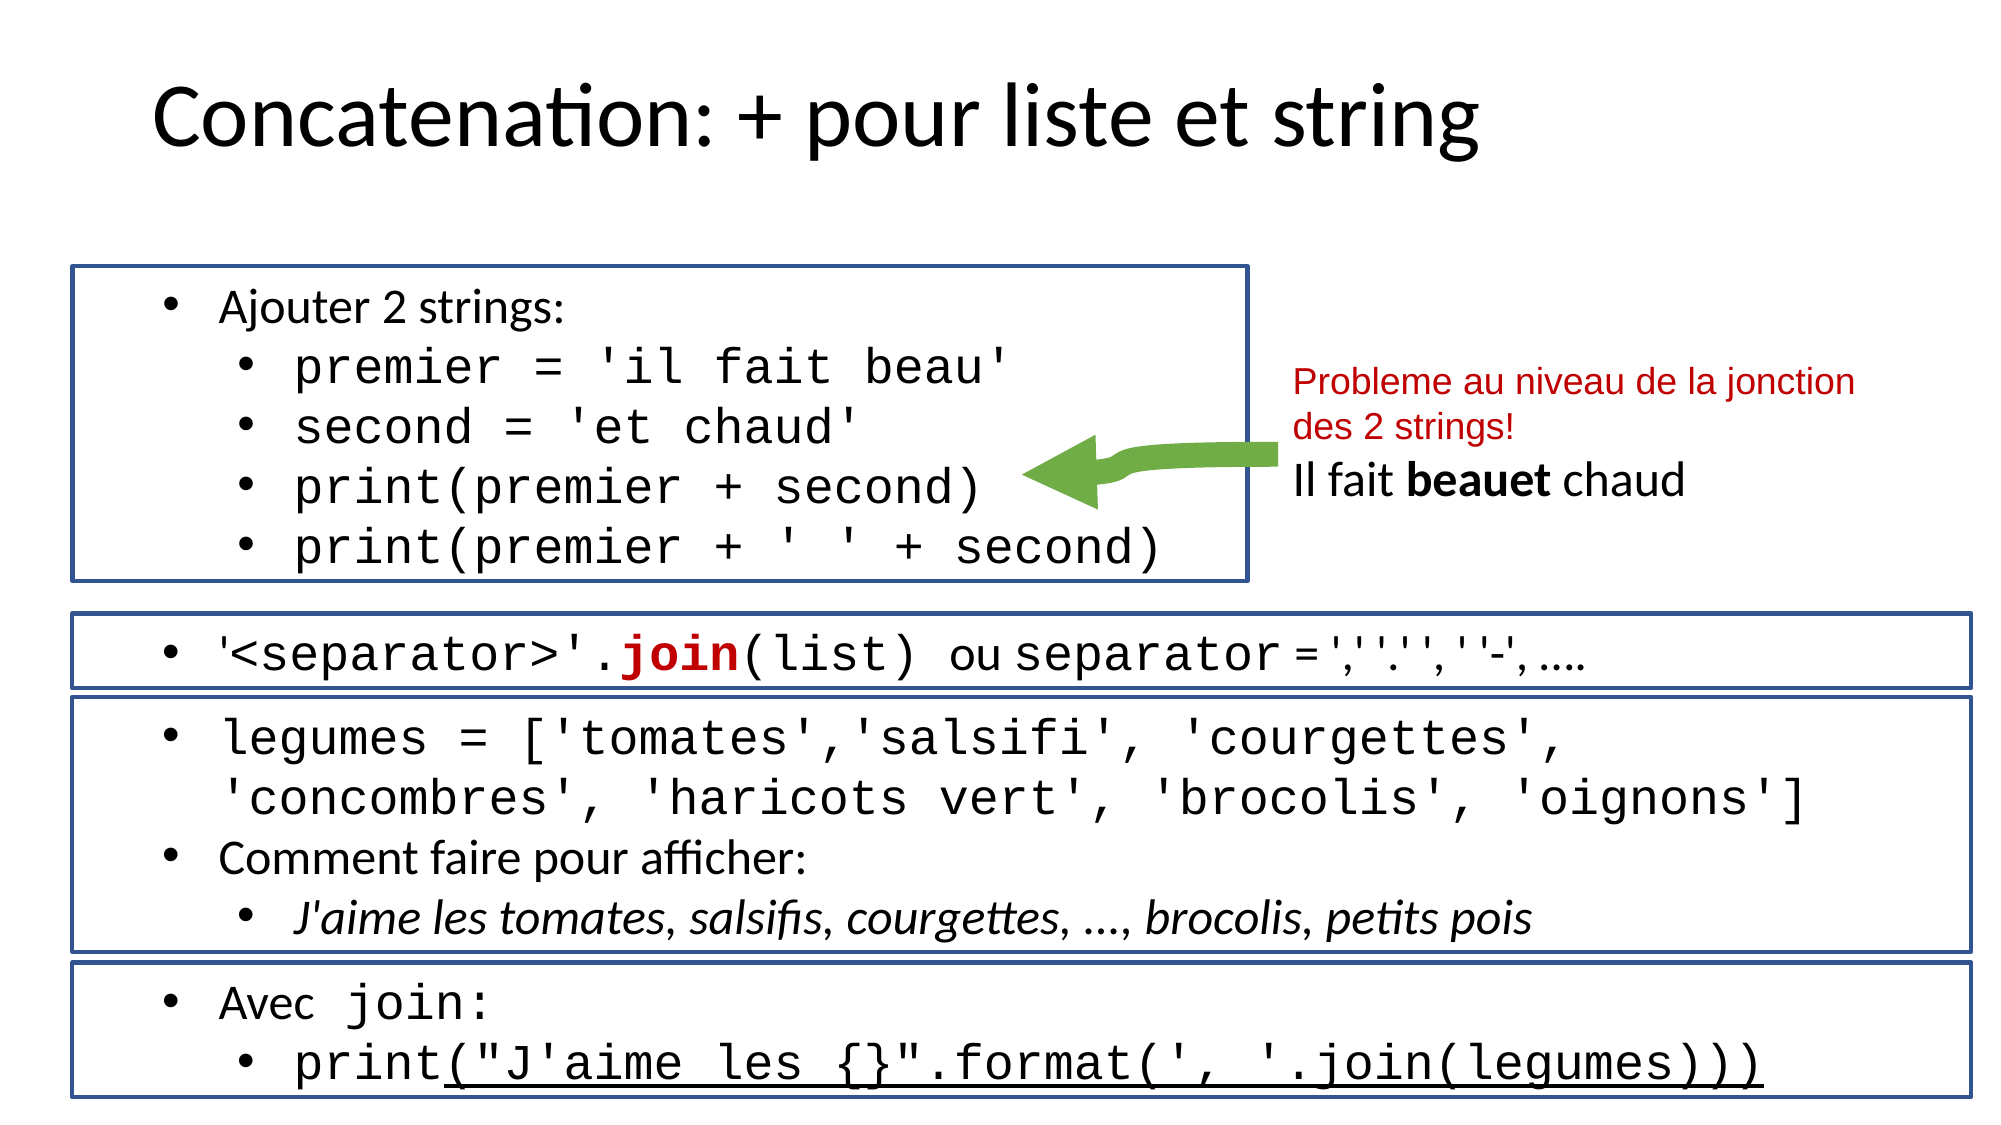

Concatenation: + pour liste et string
Ajouter 2 strings:
premier = 'il fait beau'
second = 'et chaud'
print(premier + second)
print(premier + ' ' + second)
Probleme au niveau de la jonction des 2 strings!
Il fait beauet chaud

'<separator>'.join(list) ou separator = ',' '.' ', ' '-', ….
legumes = ['tomates','salsifi', 'courgettes', 'concombres', 'haricots vert', 'brocolis', 'oignons']
Comment faire pour afficher:
J'aime les tomates, salsifis, courgettes, ..., brocolis, petits pois
Avec join:
print("J'aime les {}".format(', '.join(legumes)))